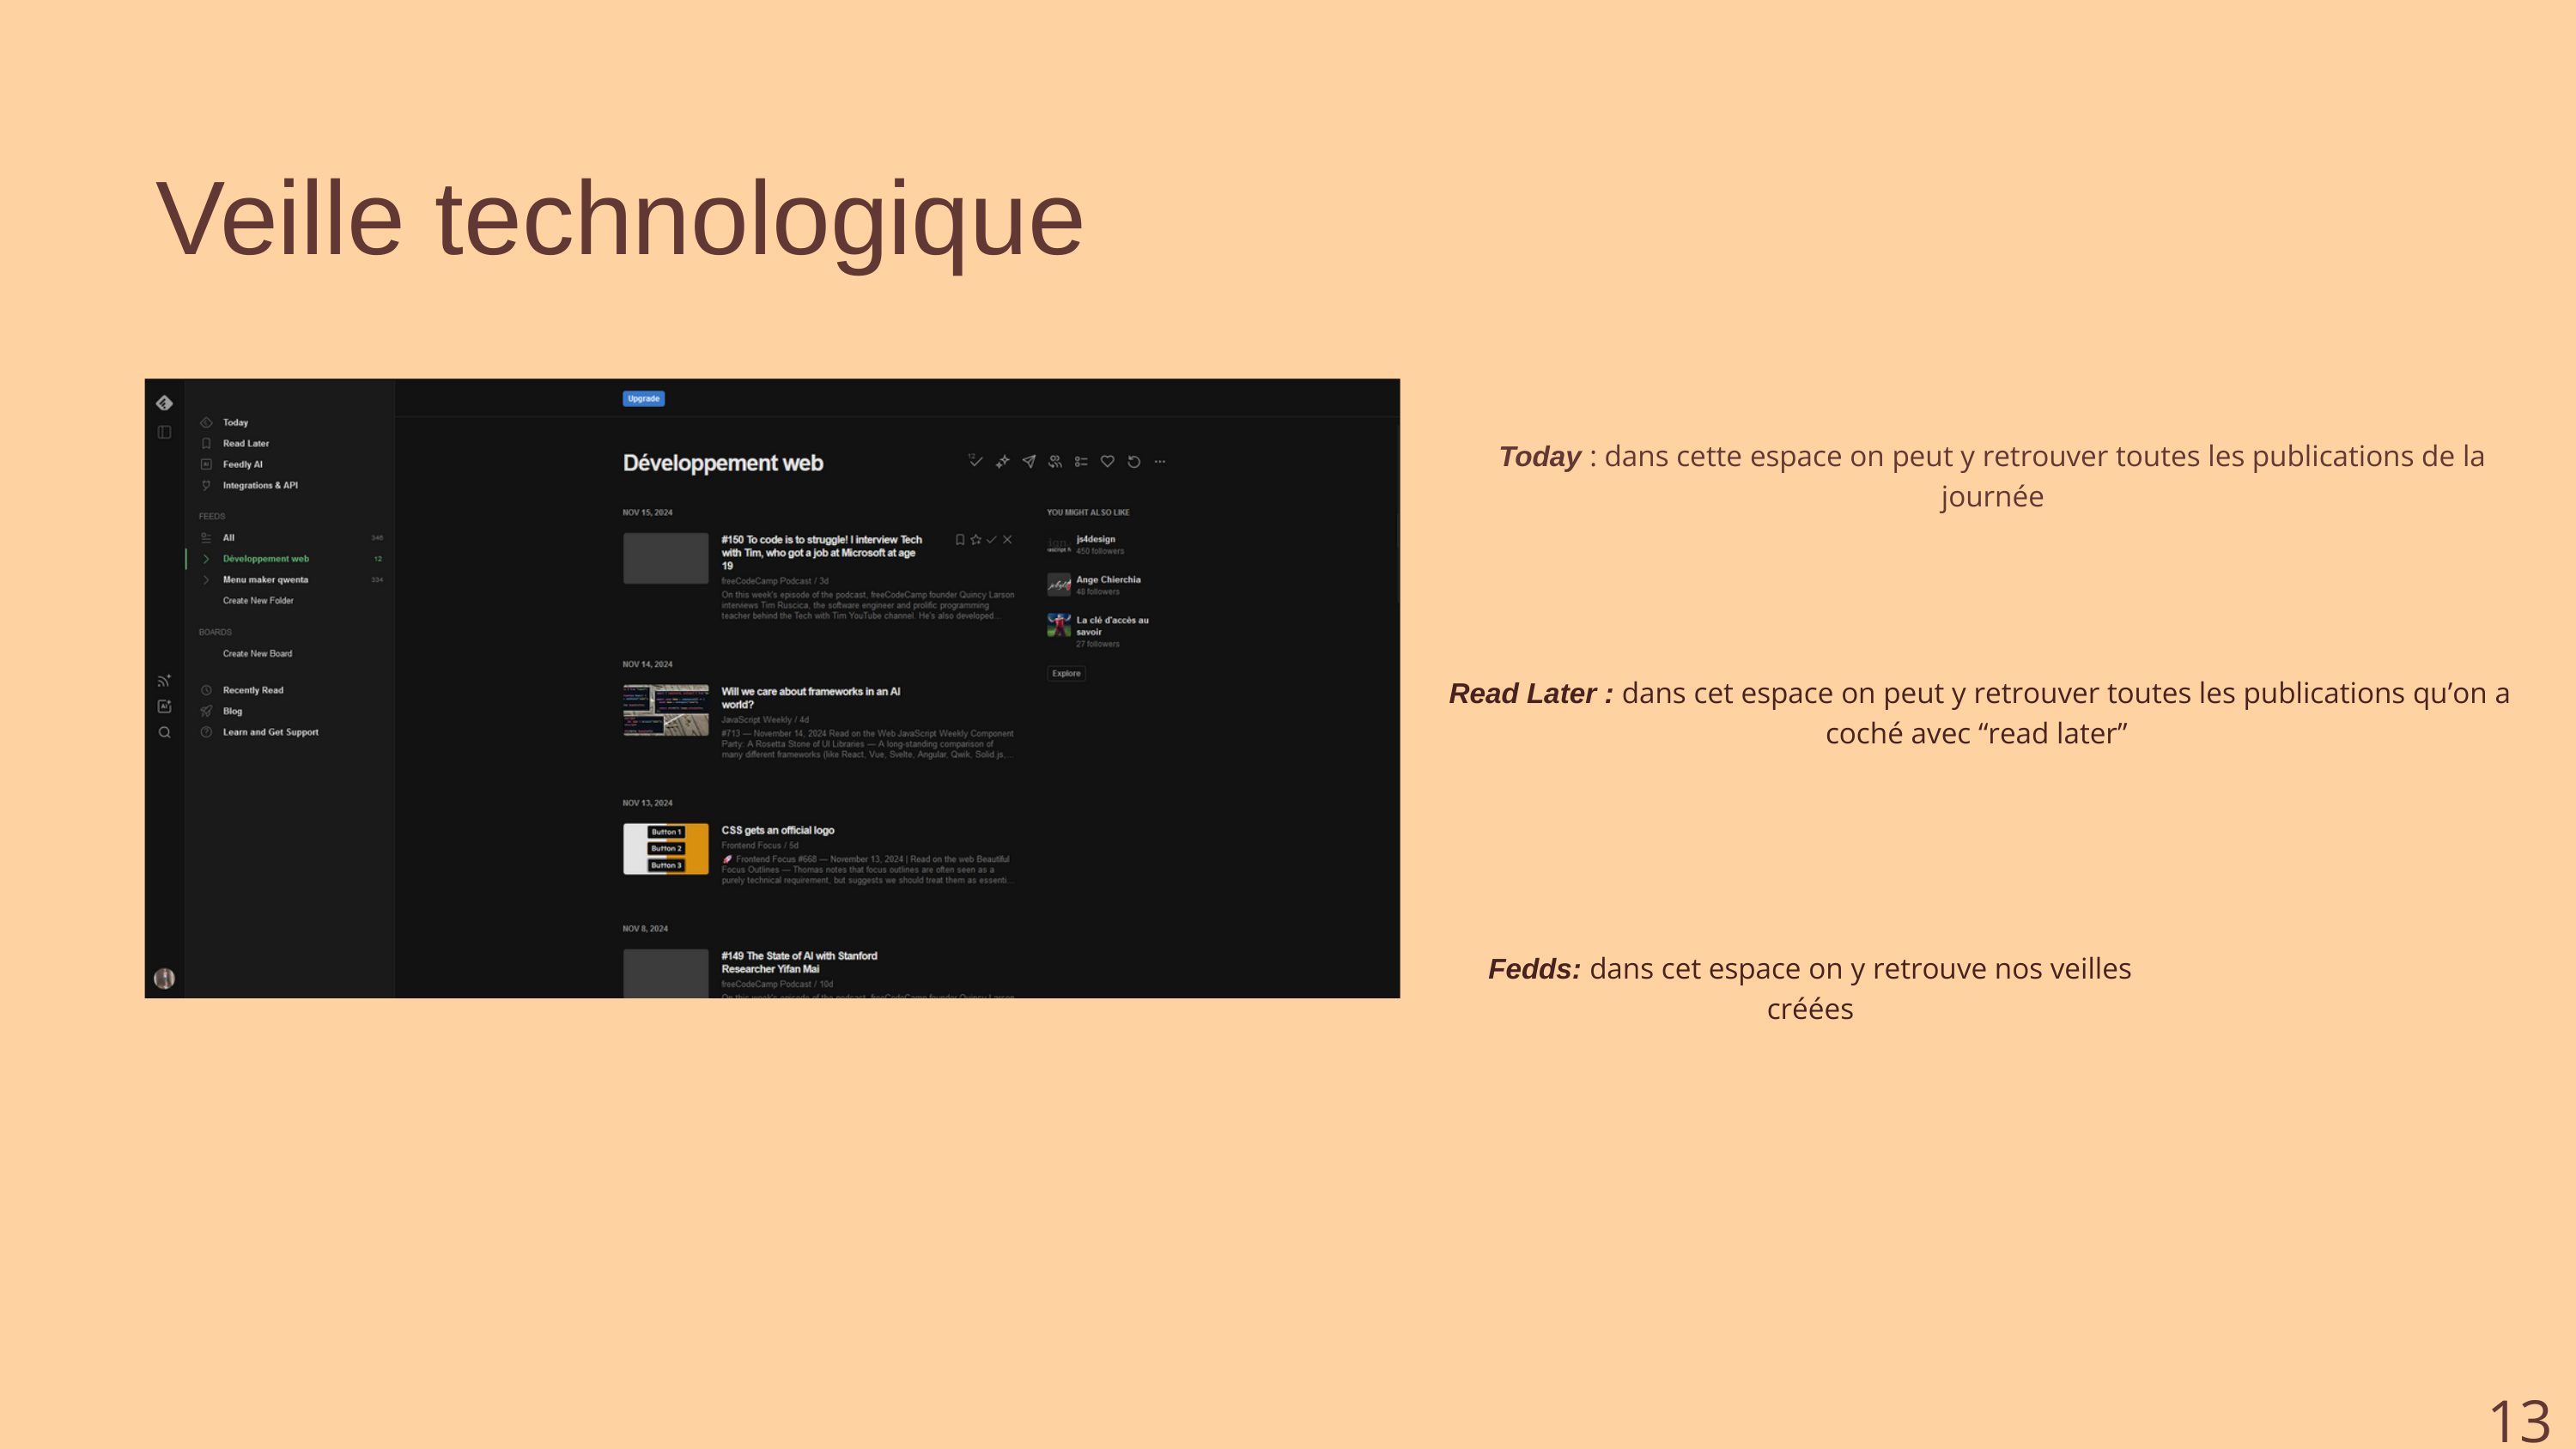

Veille technologique

Today : dans cette espace on peut y retrouver toutes les publications de la journée
Read Later : dans cet espace on peut y retrouver toutes les publications qu’on a coché avec “read later”
Fedds: dans cet espace on y retrouve nos veilles créées
13